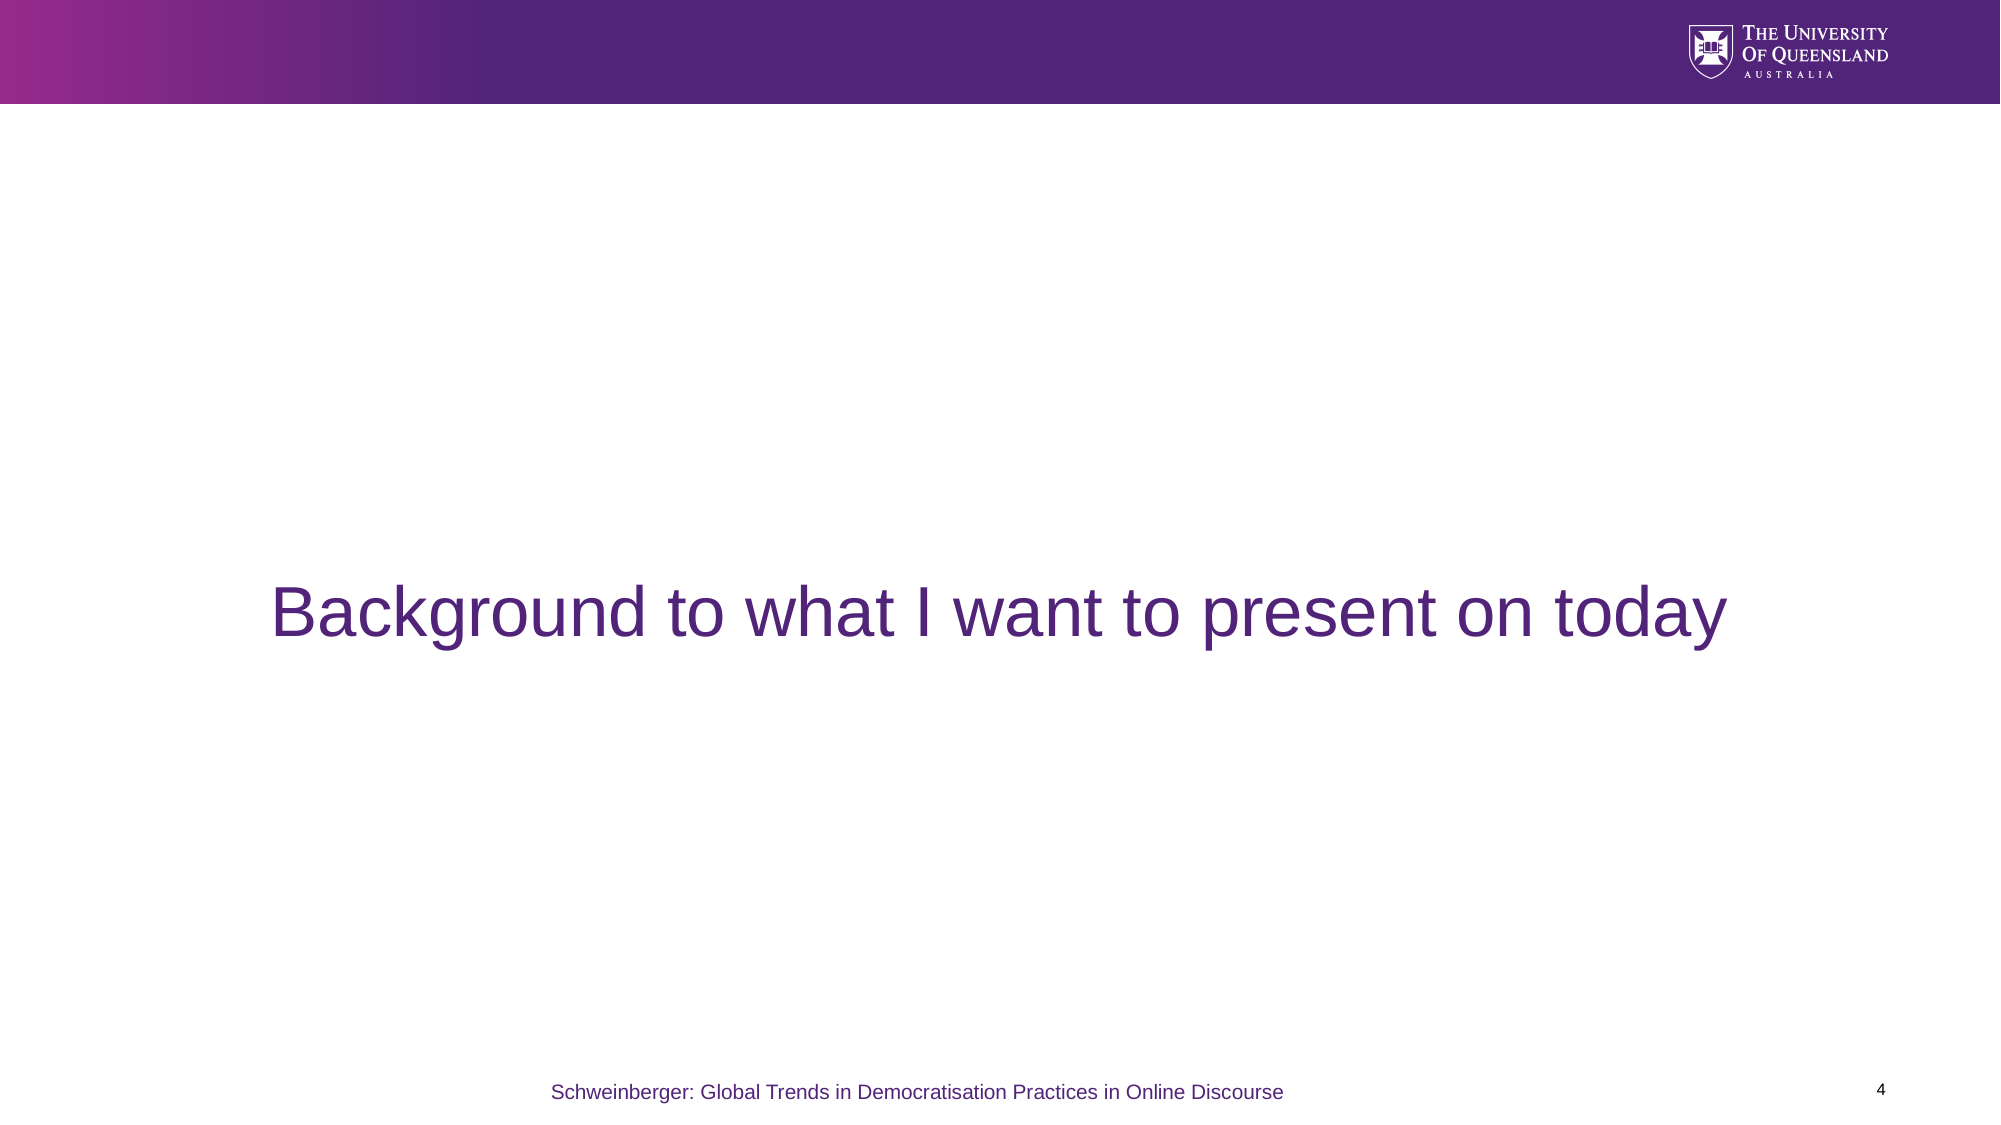

# Background to what I want to present on today
4
Schweinberger: Global Trends in Democratisation Practices in Online Discourse